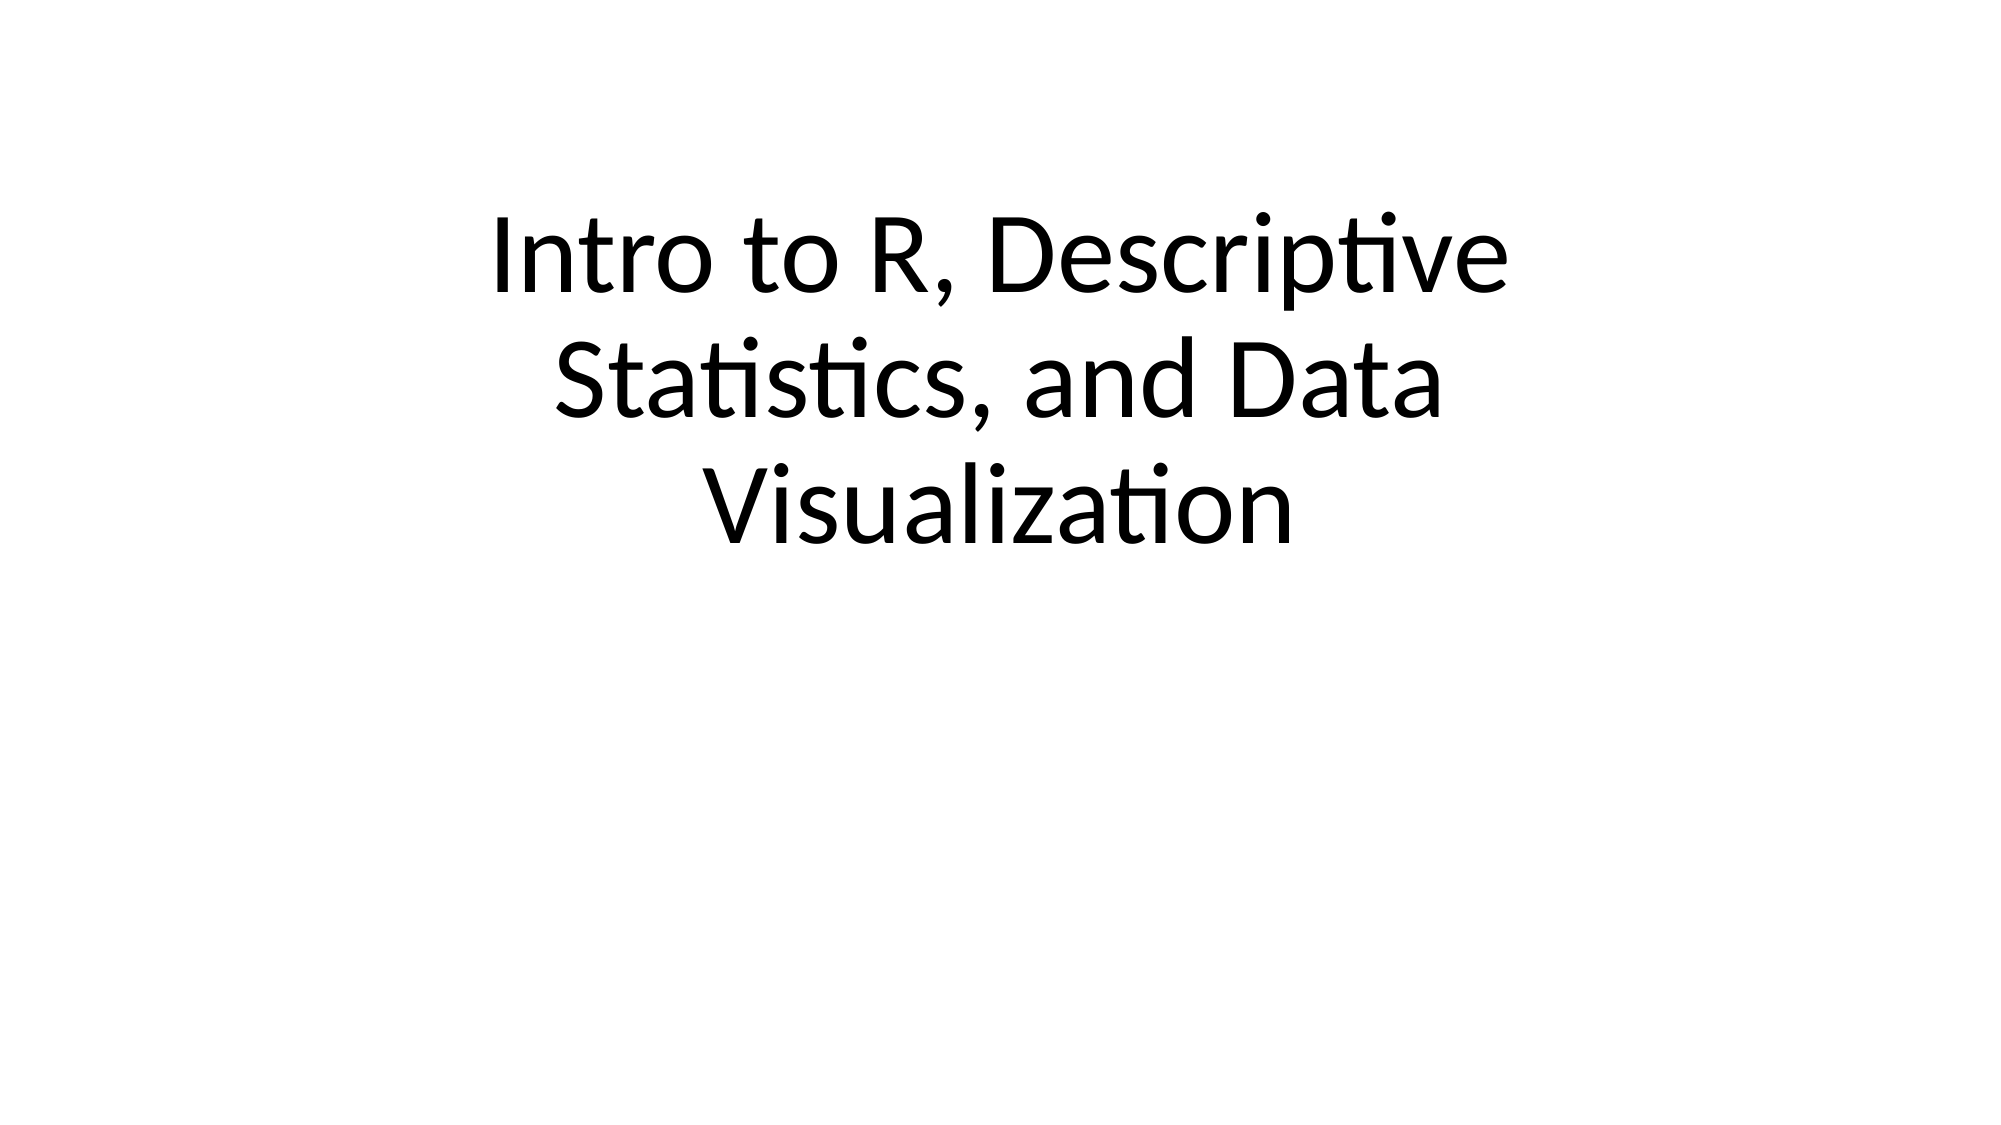

# Intro to R, Descriptive Statistics, and Data Visualization